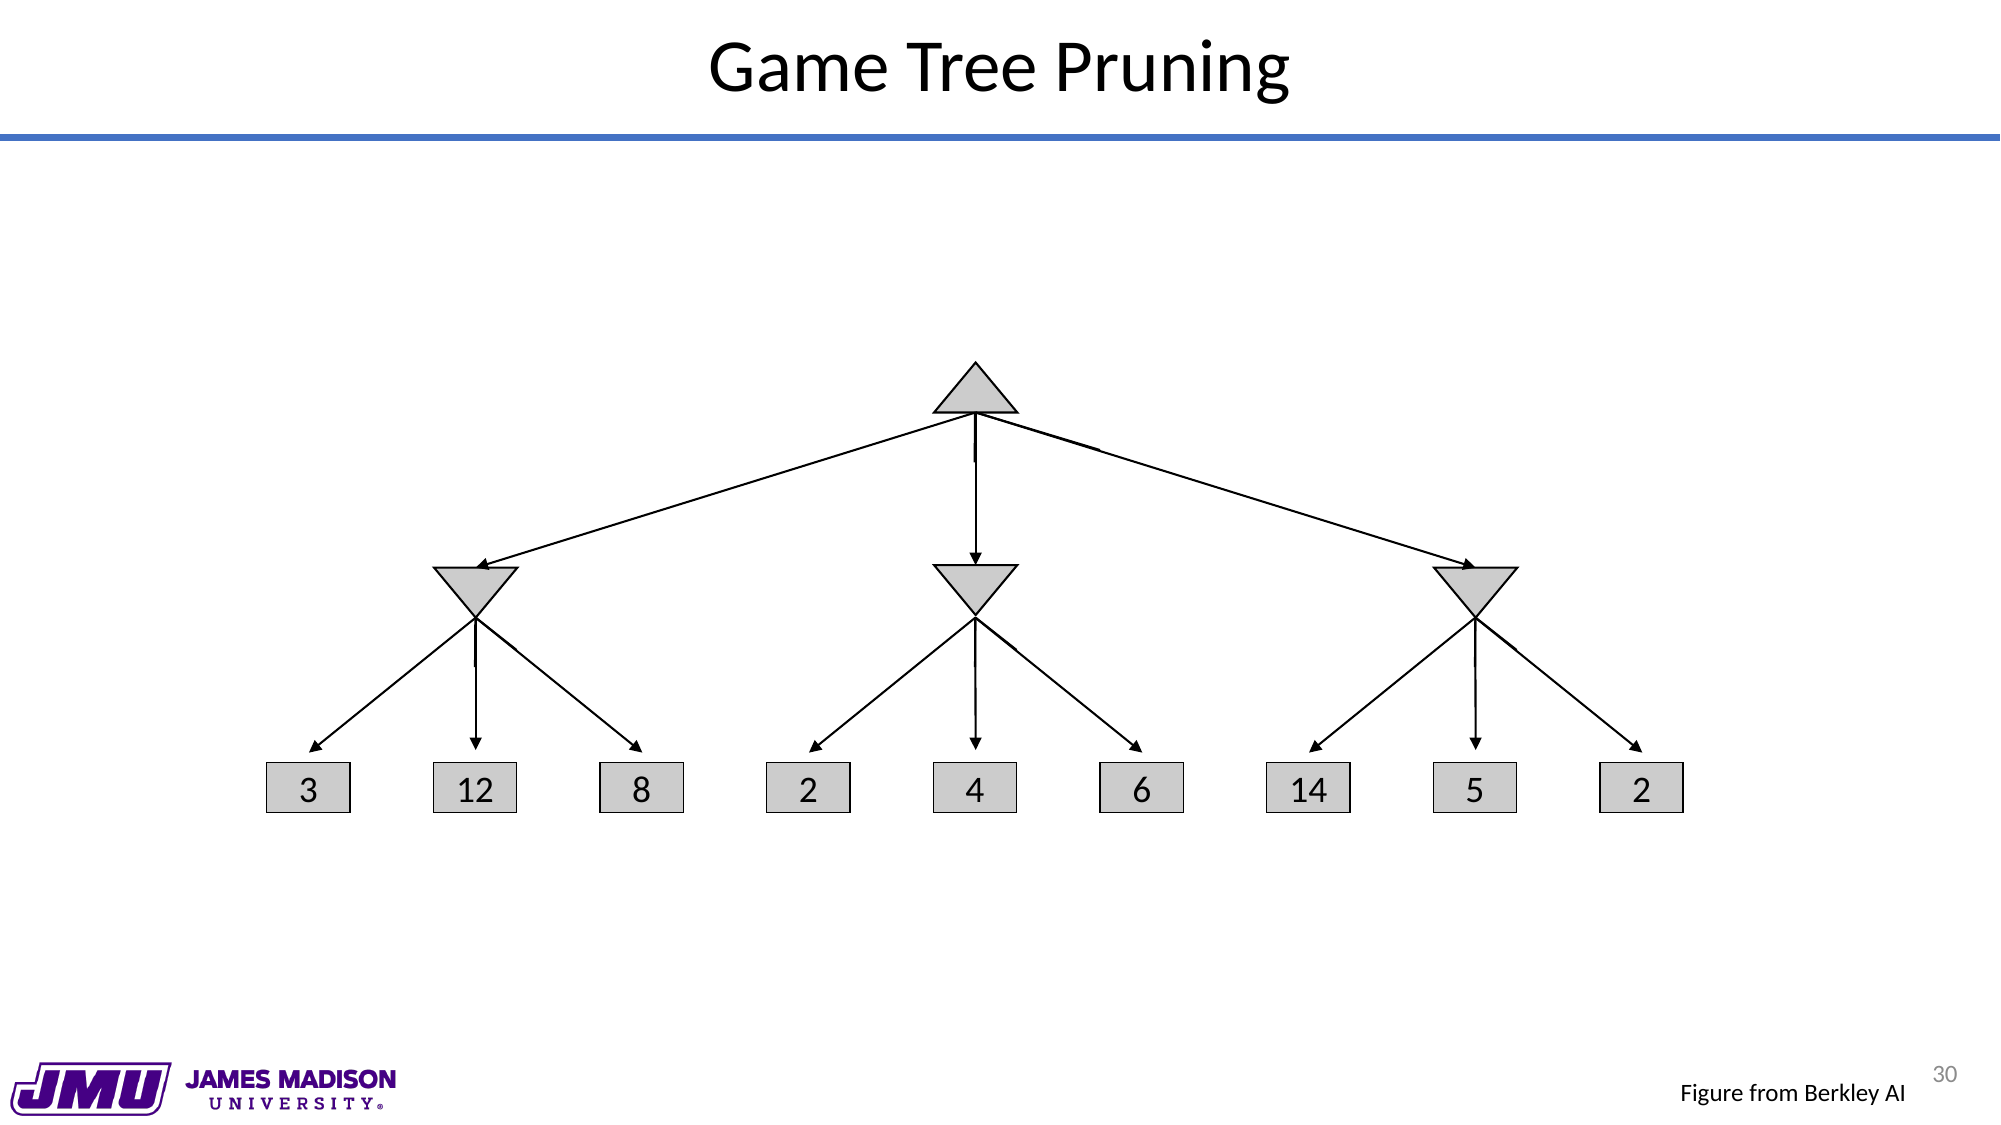

Game Tree Pruning

2
14
12
8
4
6
5
2
3
30
Figure from Berkley AI